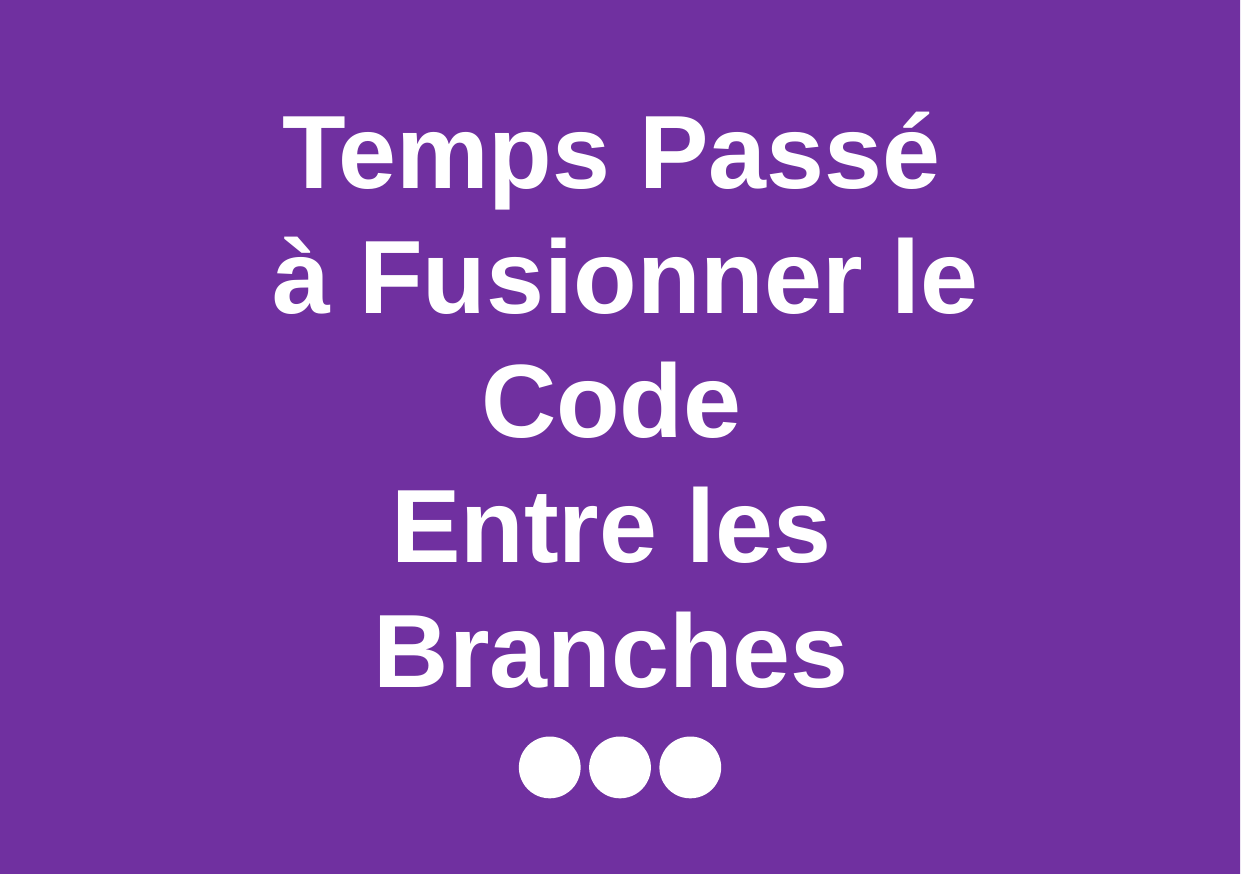

Temps Passé
à Fusionner le Code
Entre les
Branches